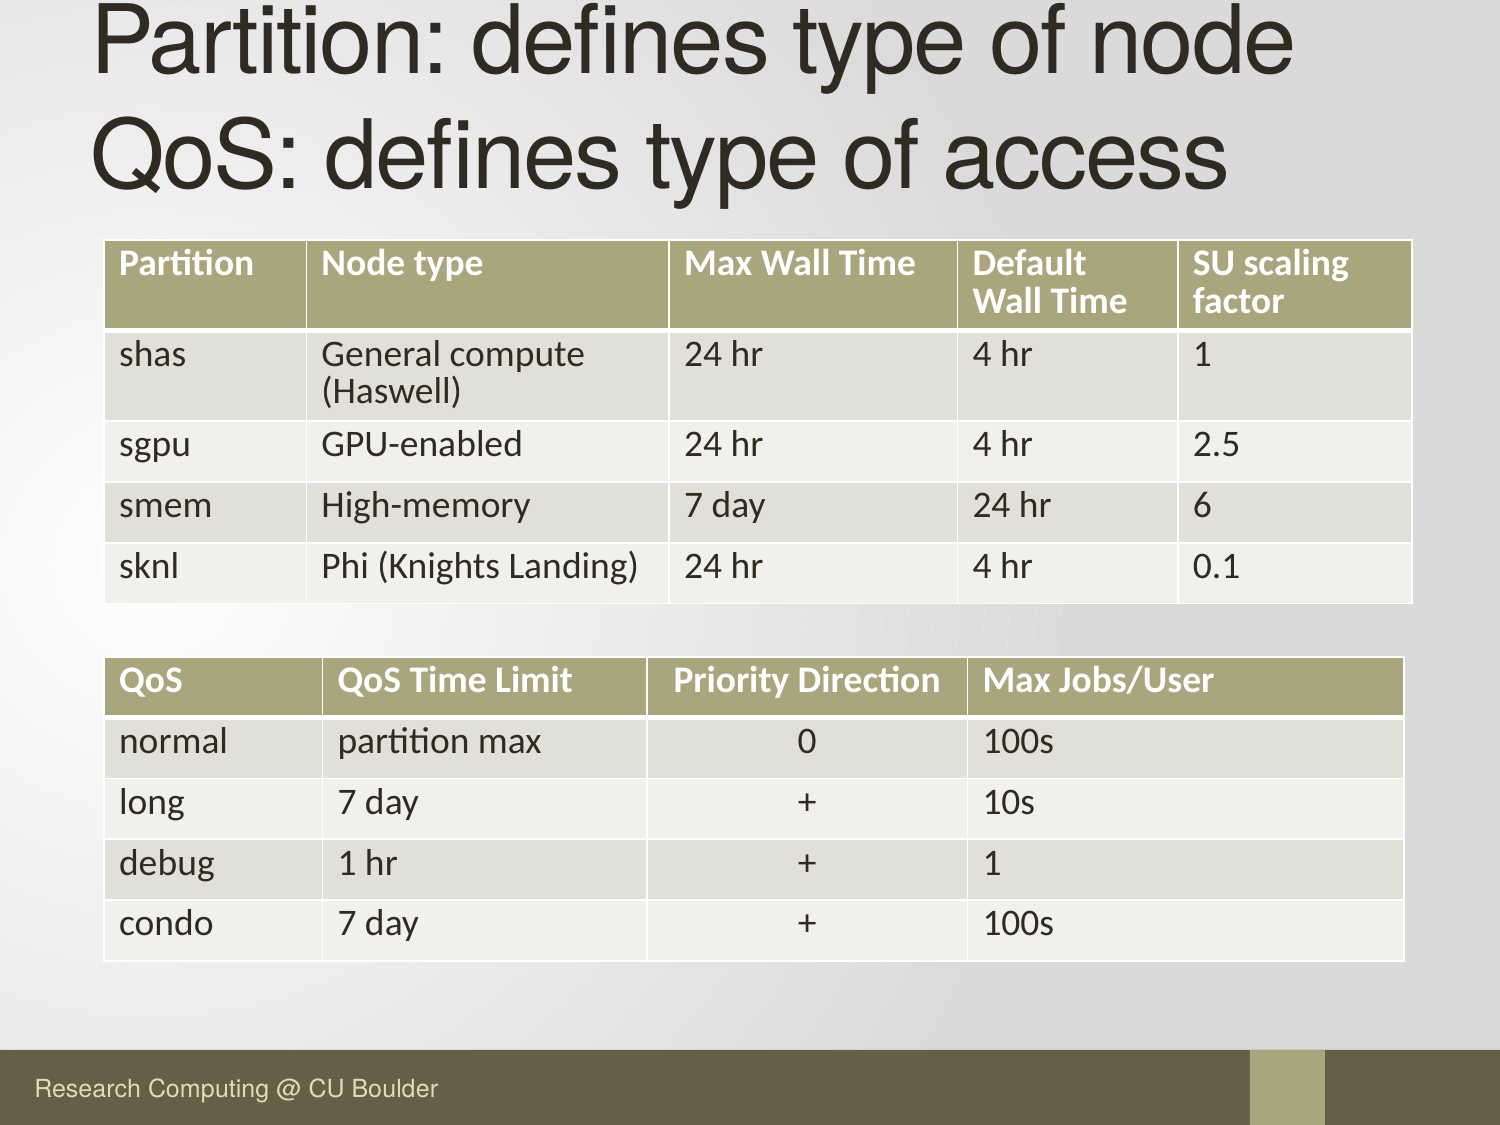

# Partition: defines type of node QoS: defines type of access

| Partition | Node type | Max Wall Time | Default Wall Time | SU scaling factor |
| --- | --- | --- | --- | --- |
| shas | General compute (Haswell) | 24 hr | 4 hr | 1 |
| sgpu | GPU-enabled | 24 hr | 4 hr | 2.5 |
| smem | High-memory | 7 day | 24 hr | 6 |
| sknl | Phi (Knights Landing) | 24 hr | 4 hr | 0.1 |
| QoS | QoS Time Limit | Priority Direction | Max Jobs/User |
| --- | --- | --- | --- |
| normal | partition max | 0 | 100s |
| long | 7 day | + | 10s |
| debug | 1 hr | + | 1 |
| condo | 7 day | + | 100s |